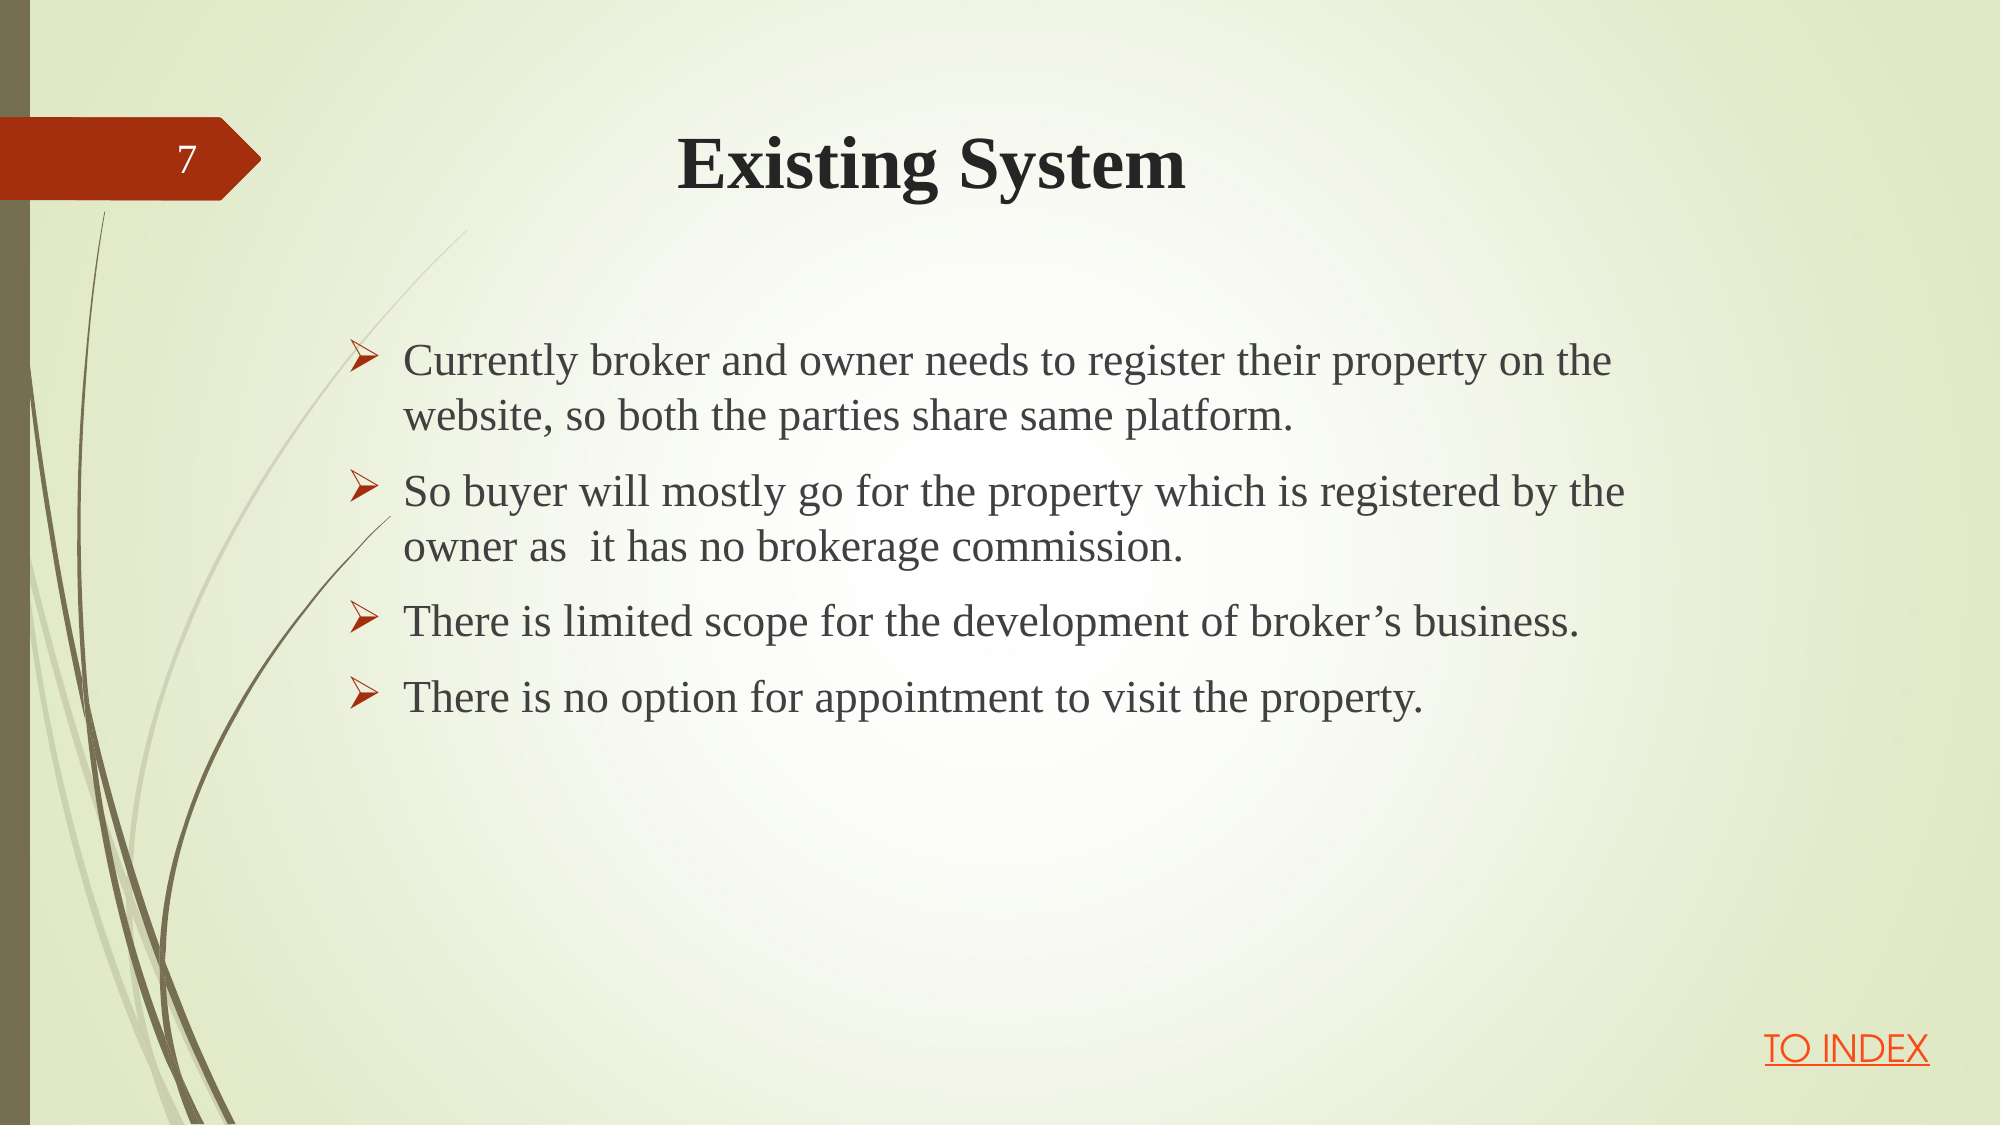

# Existing System

7
Currently broker and owner needs to register their property on the website, so both the parties share same platform.
So buyer will mostly go for the property which is registered by the owner as  it has no brokerage commission.
There is limited scope for the development of broker’s business.
There is no option for appointment to visit the property.
TO INDEX